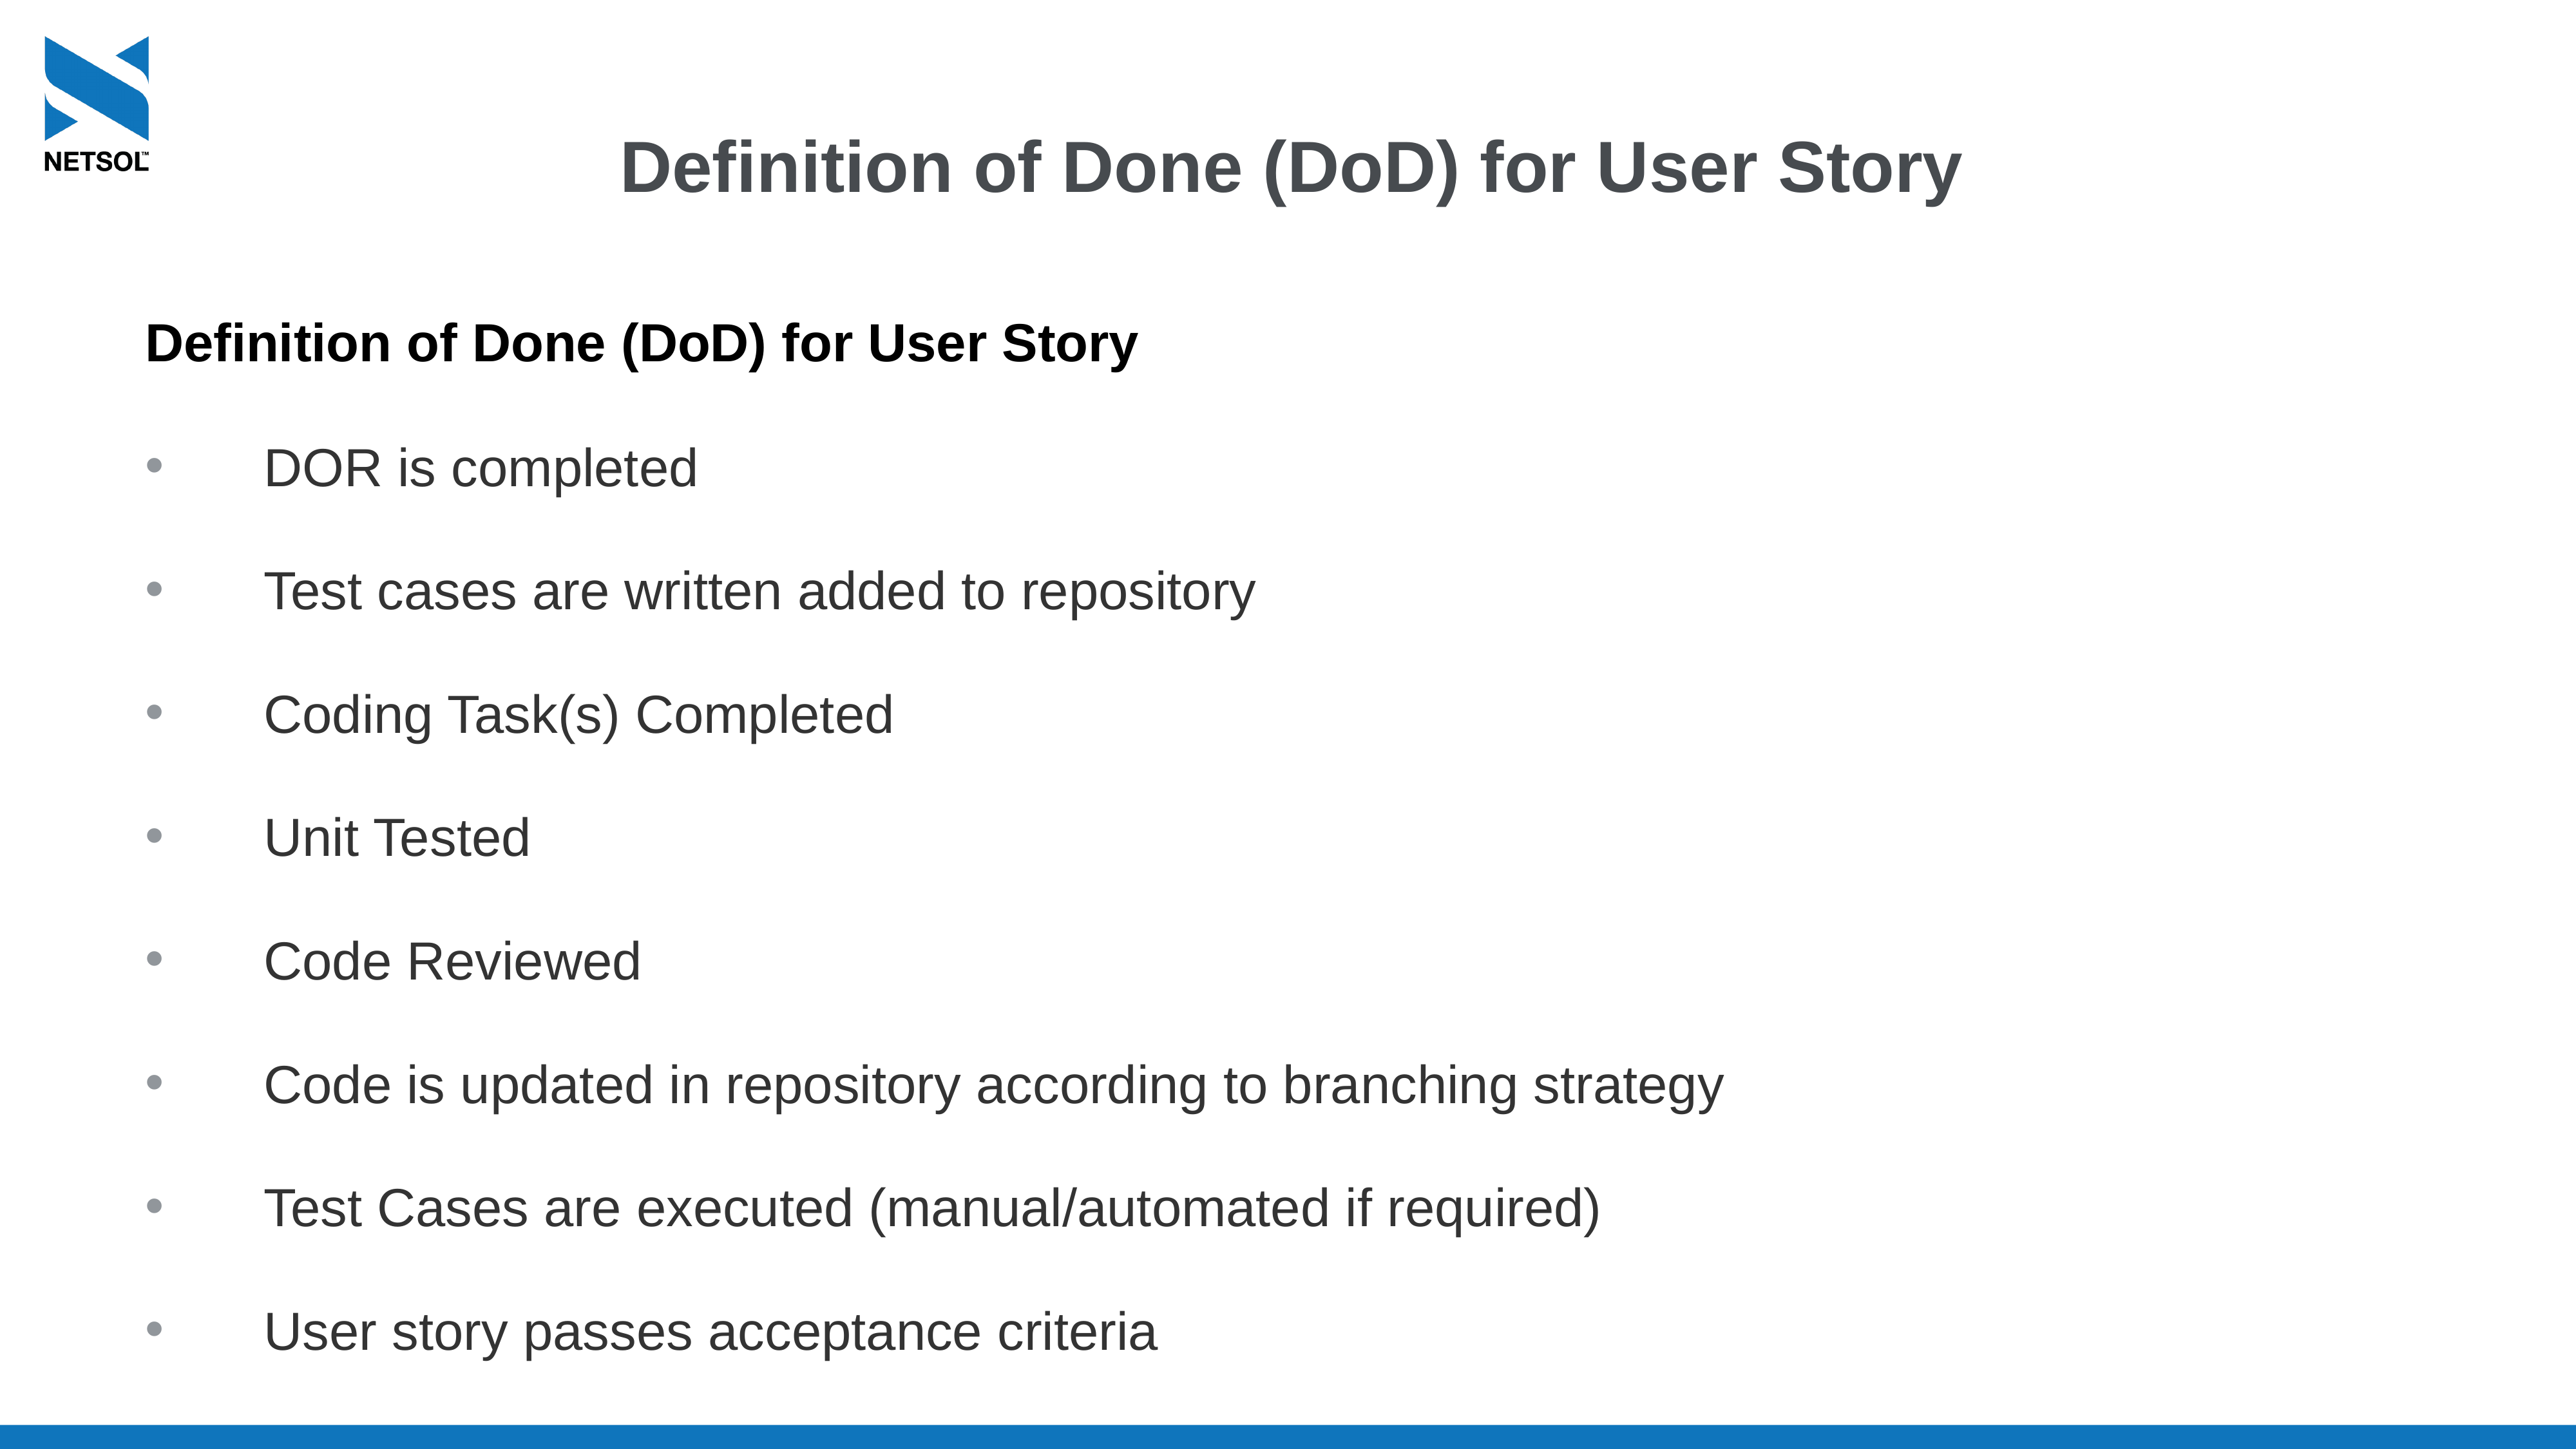

Definition of Done (DoD) for User Story

Definition of Done (DoD) for User Story
DOR is completed
Test cases are written added to repository
Coding Task(s) Completed
Unit Tested
Code Reviewed
Code is updated in repository according to branching strategy
Test Cases are executed (manual/automated if required)
User story passes acceptance criteria